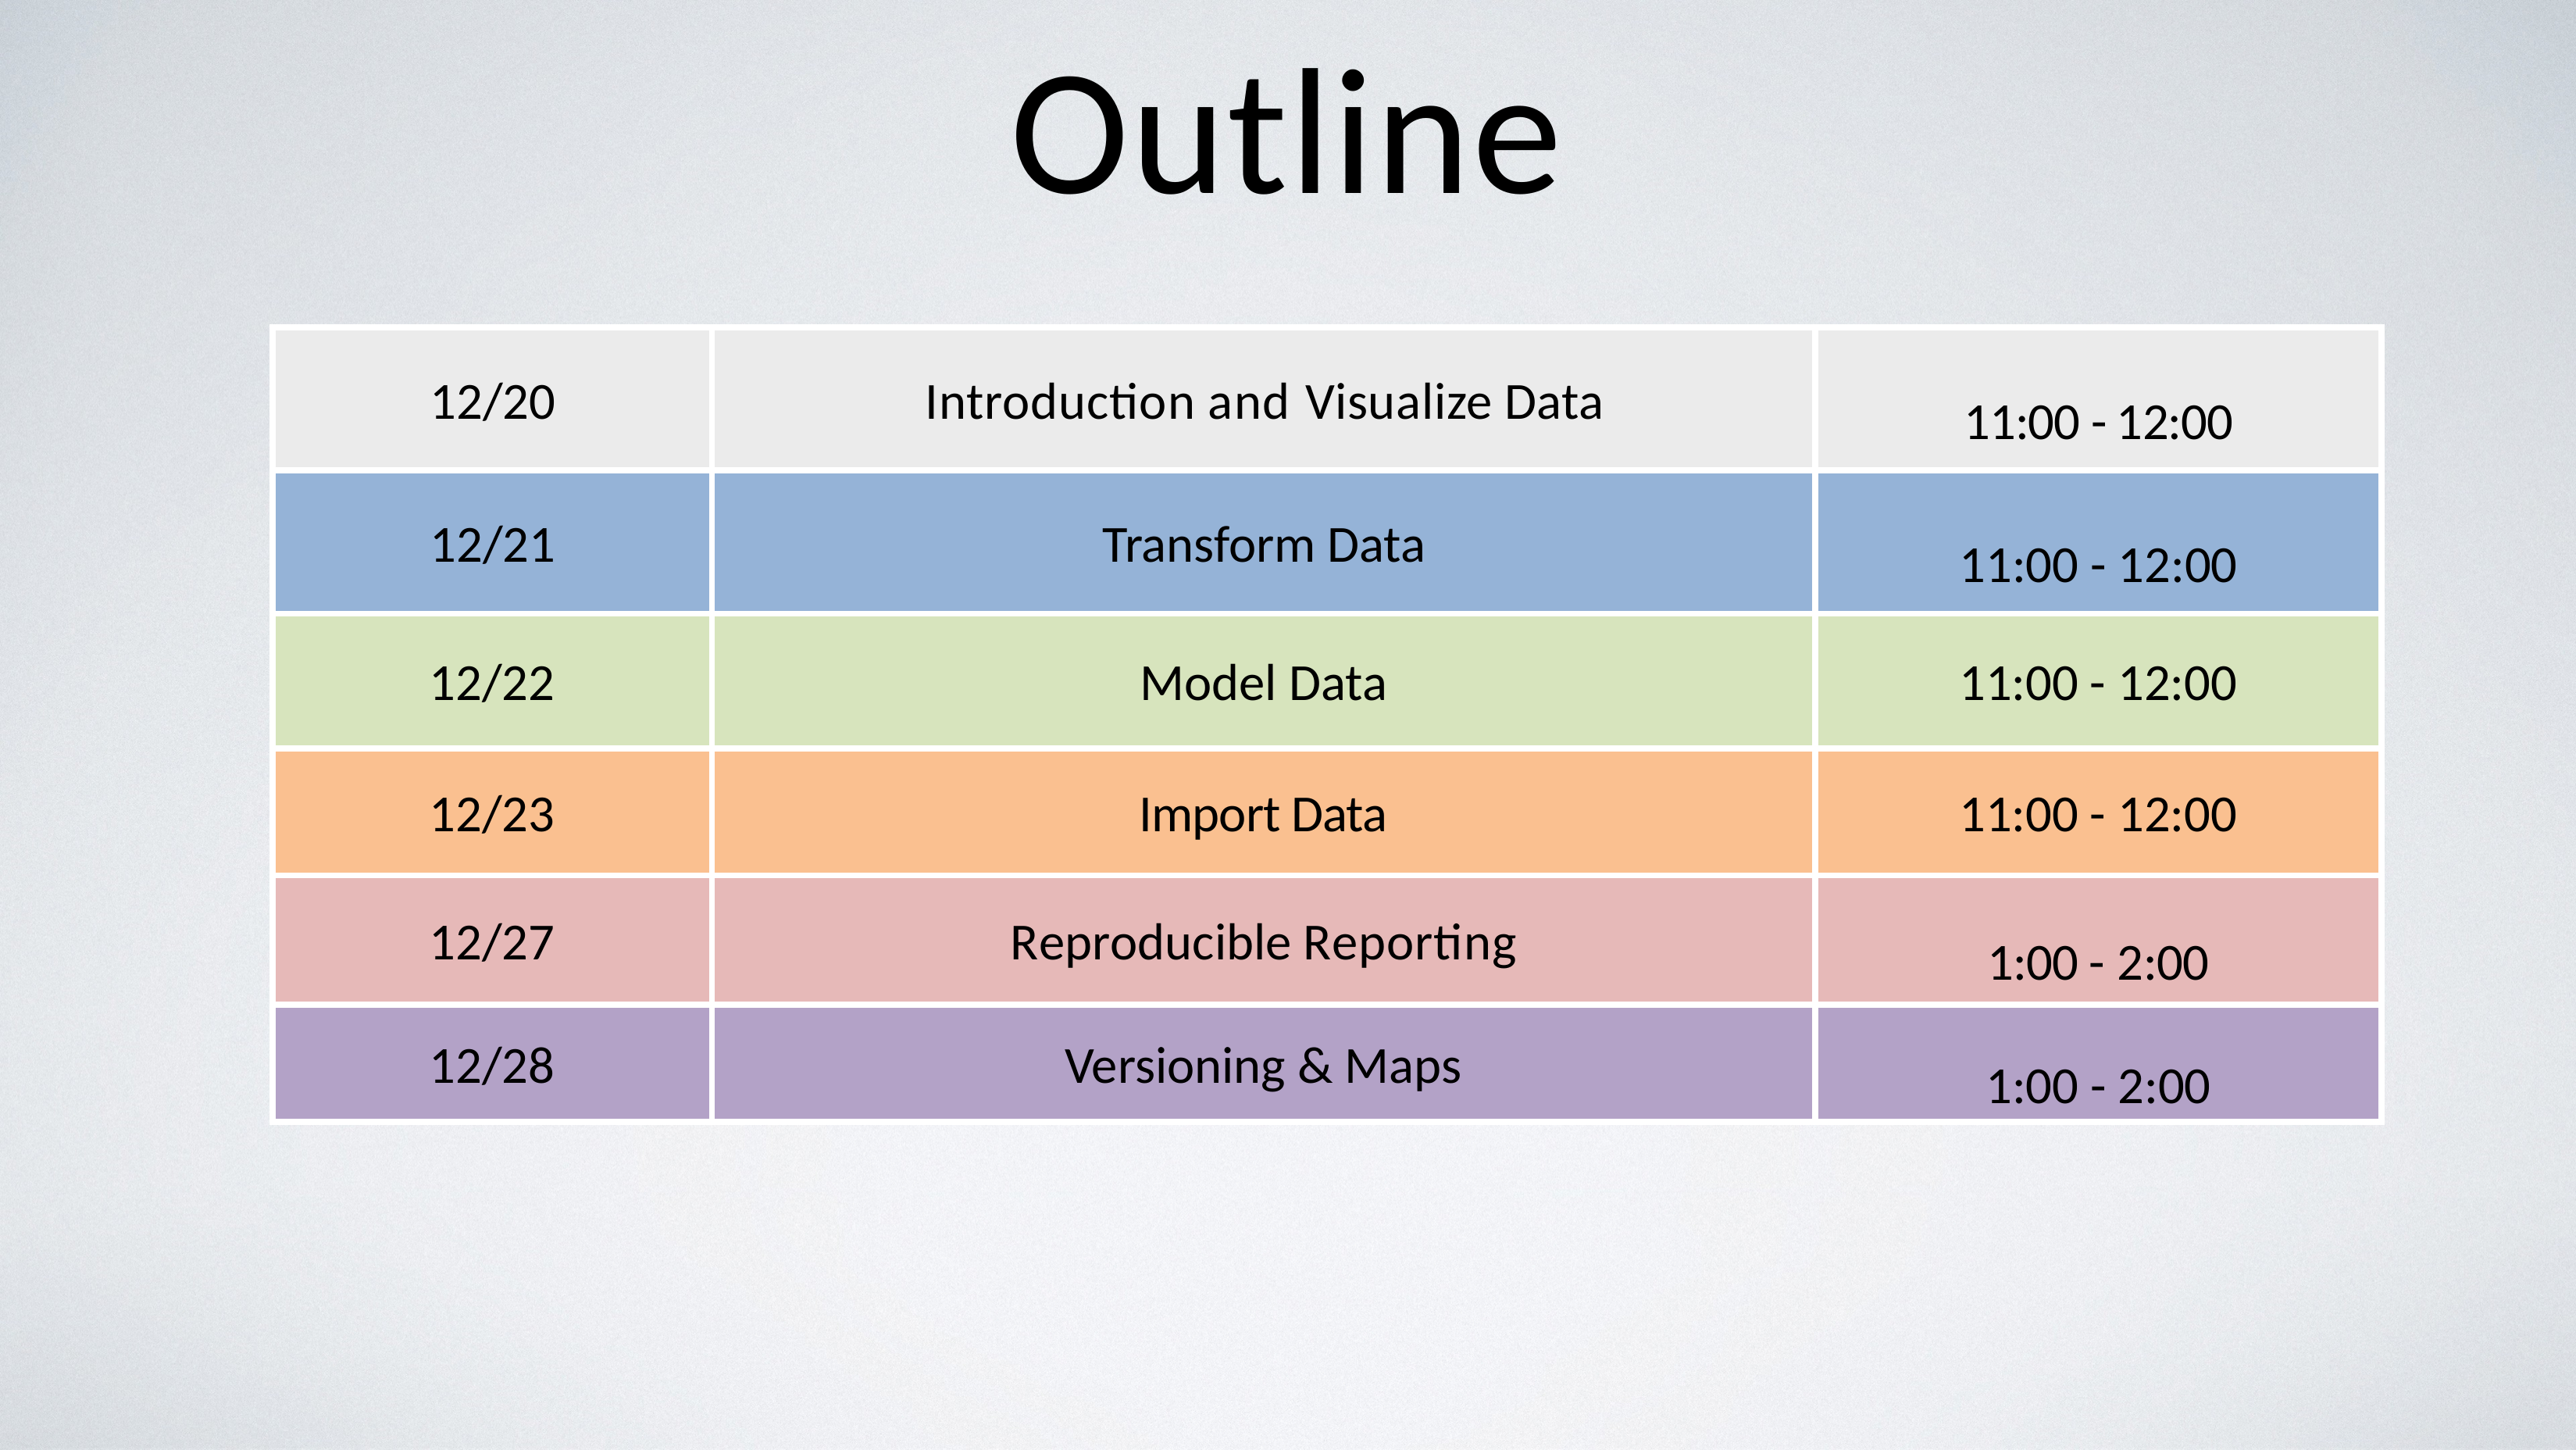

# Outline
| 12/20 | Introduction and Visualize Data | 11:00 - 12:00 |
| --- | --- | --- |
| 12/21 | Transform Data | 11:00 - 12:00 |
| 12/22 | Model Data | 11:00 - 12:00 |
| 12/23 | Import Data | 11:00 - 12:00 |
| 12/27 | Reproducible Reporting | 1:00 - 2:00 |
| 12/28 | Versioning & Maps | 1:00 - 2:00 |